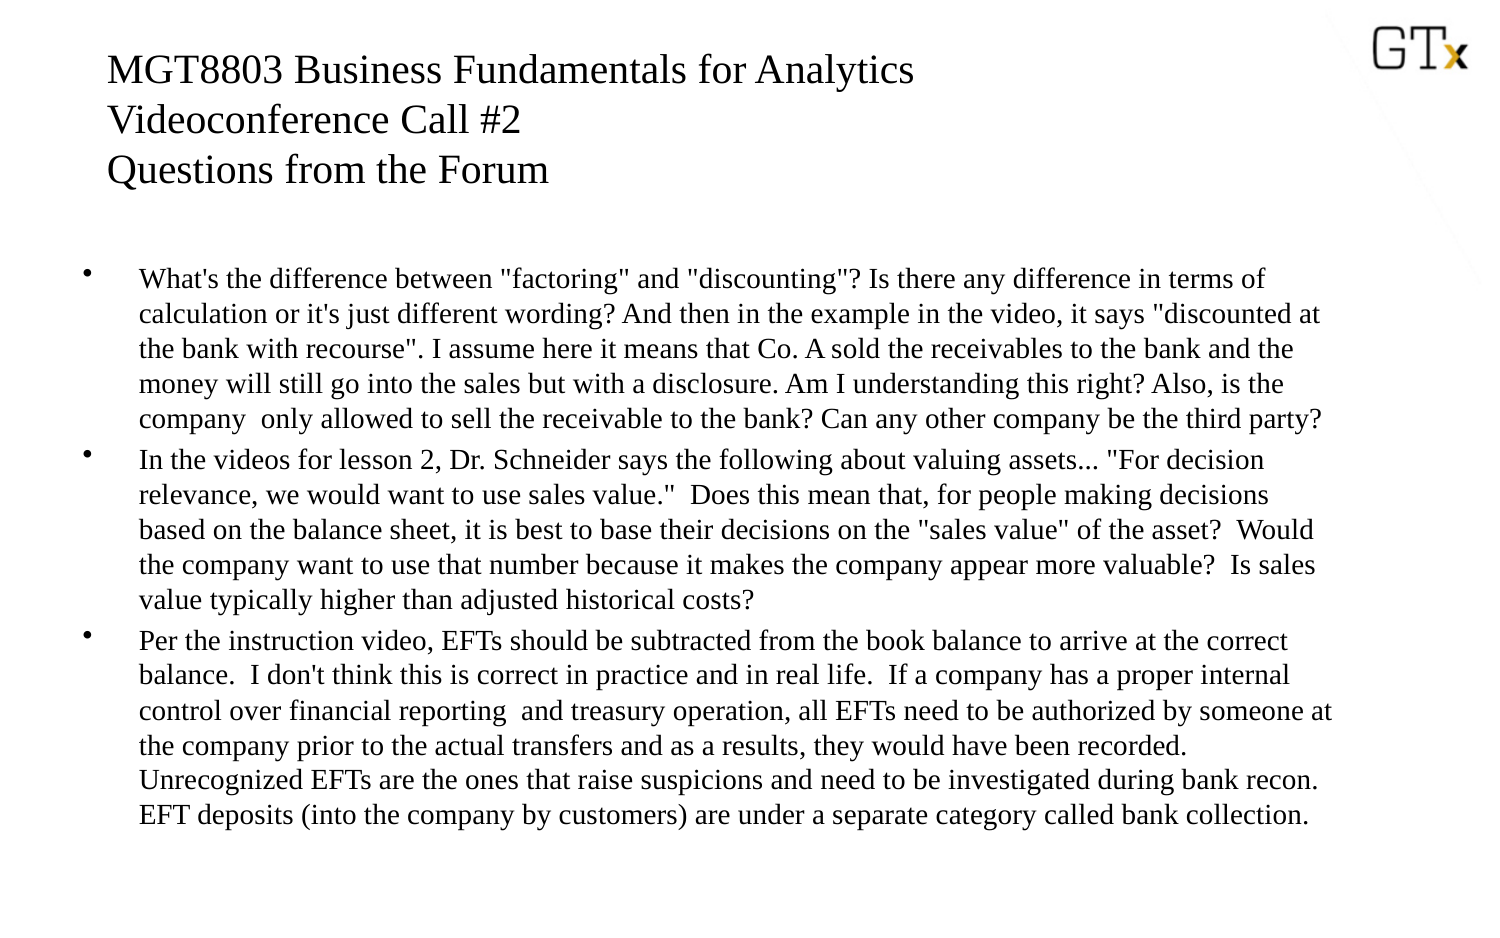

MGT8803 Business Fundamentals for Analytics
Videoconference Call #2
Questions from the Forum

What's the difference between "factoring" and "discounting"? Is there any difference in terms of calculation or it's just different wording? And then in the example in the video, it says "discounted at the bank with recourse". I assume here it means that Co. A sold the receivables to the bank and the money will still go into the sales but with a disclosure. Am I understanding this right? Also, is the company  only allowed to sell the receivable to the bank? Can any other company be the third party?
In the videos for lesson 2, Dr. Schneider says the following about valuing assets... "For decision relevance, we would want to use sales value."  Does this mean that, for people making decisions based on the balance sheet, it is best to base their decisions on the "sales value" of the asset?  Would the company want to use that number because it makes the company appear more valuable?  Is sales value typically higher than adjusted historical costs?
Per the instruction video, EFTs should be subtracted from the book balance to arrive at the correct balance.  I don't think this is correct in practice and in real life.  If a company has a proper internal control over financial reporting  and treasury operation, all EFTs need to be authorized by someone at the company prior to the actual transfers and as a results, they would have been recorded.  Unrecognized EFTs are the ones that raise suspicions and need to be investigated during bank recon. EFT deposits (into the company by customers) are under a separate category called bank collection.